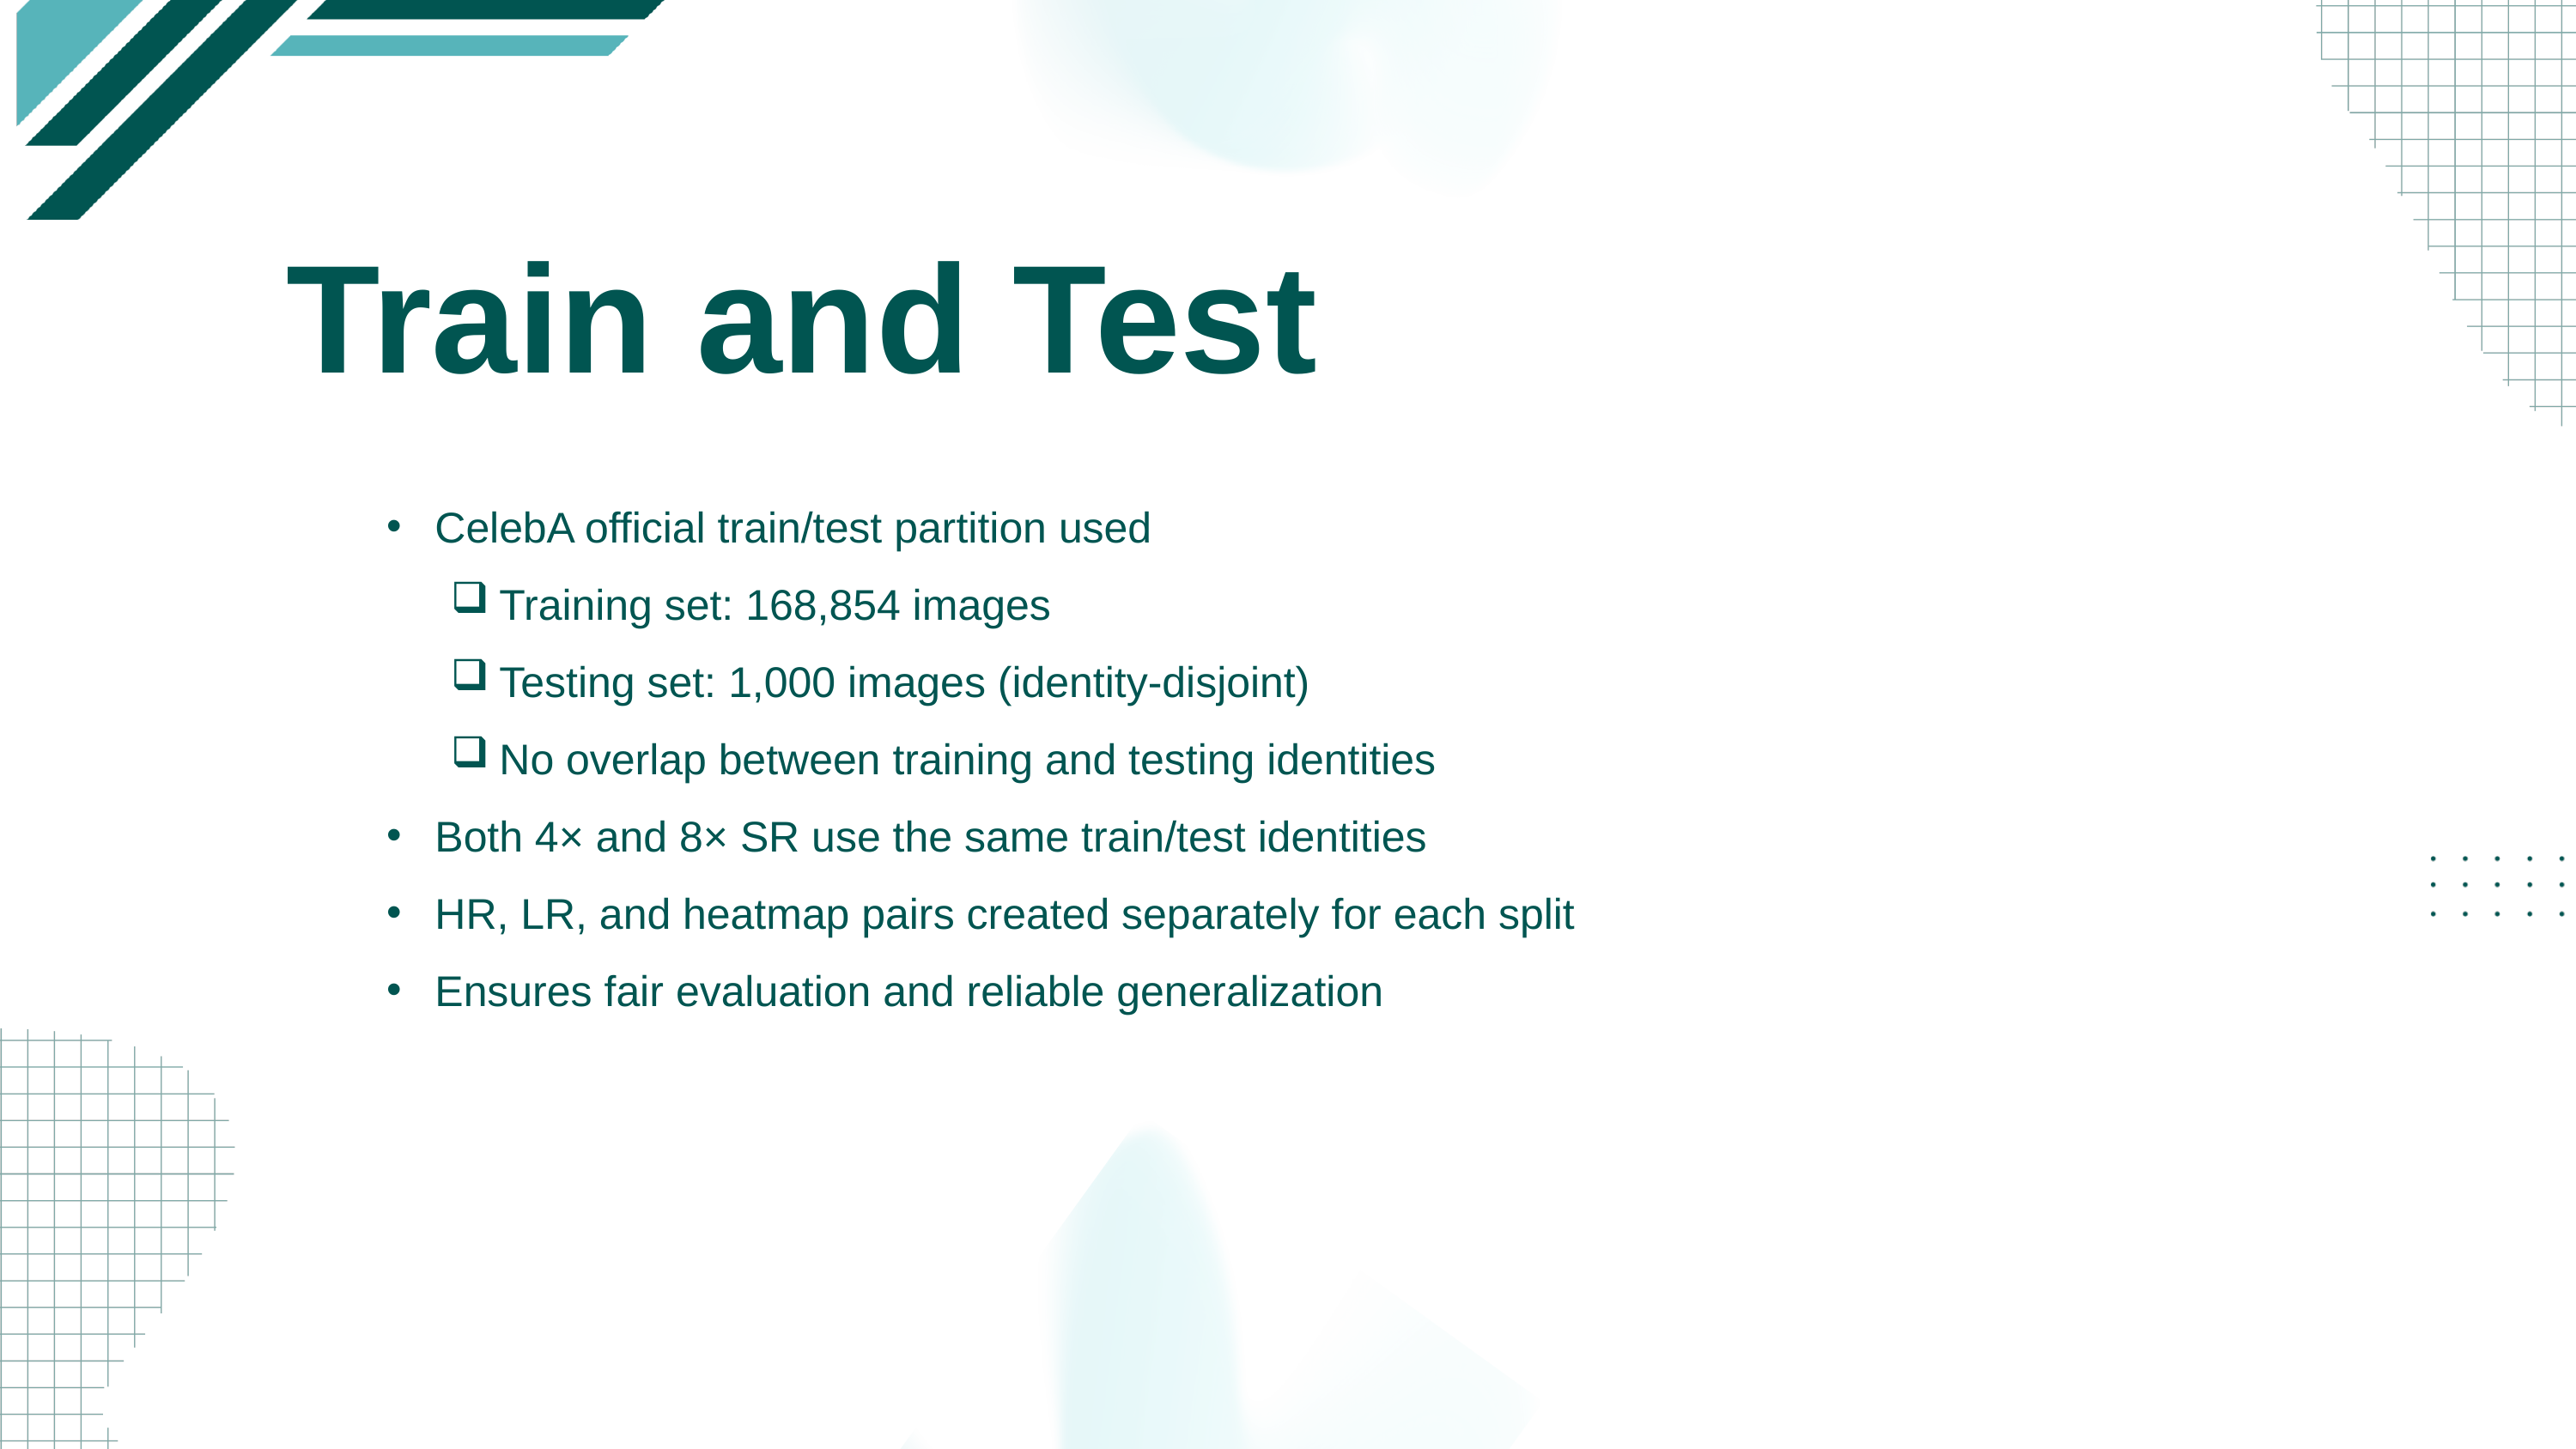

Train and Test

CelebA official train/test partition used
Training set: 168,854 images
Testing set: 1,000 images (identity-disjoint)
No overlap between training and testing identities
Both 4× and 8× SR use the same train/test identities
HR, LR, and heatmap pairs created separately for each split
Ensures fair evaluation and reliable generalization